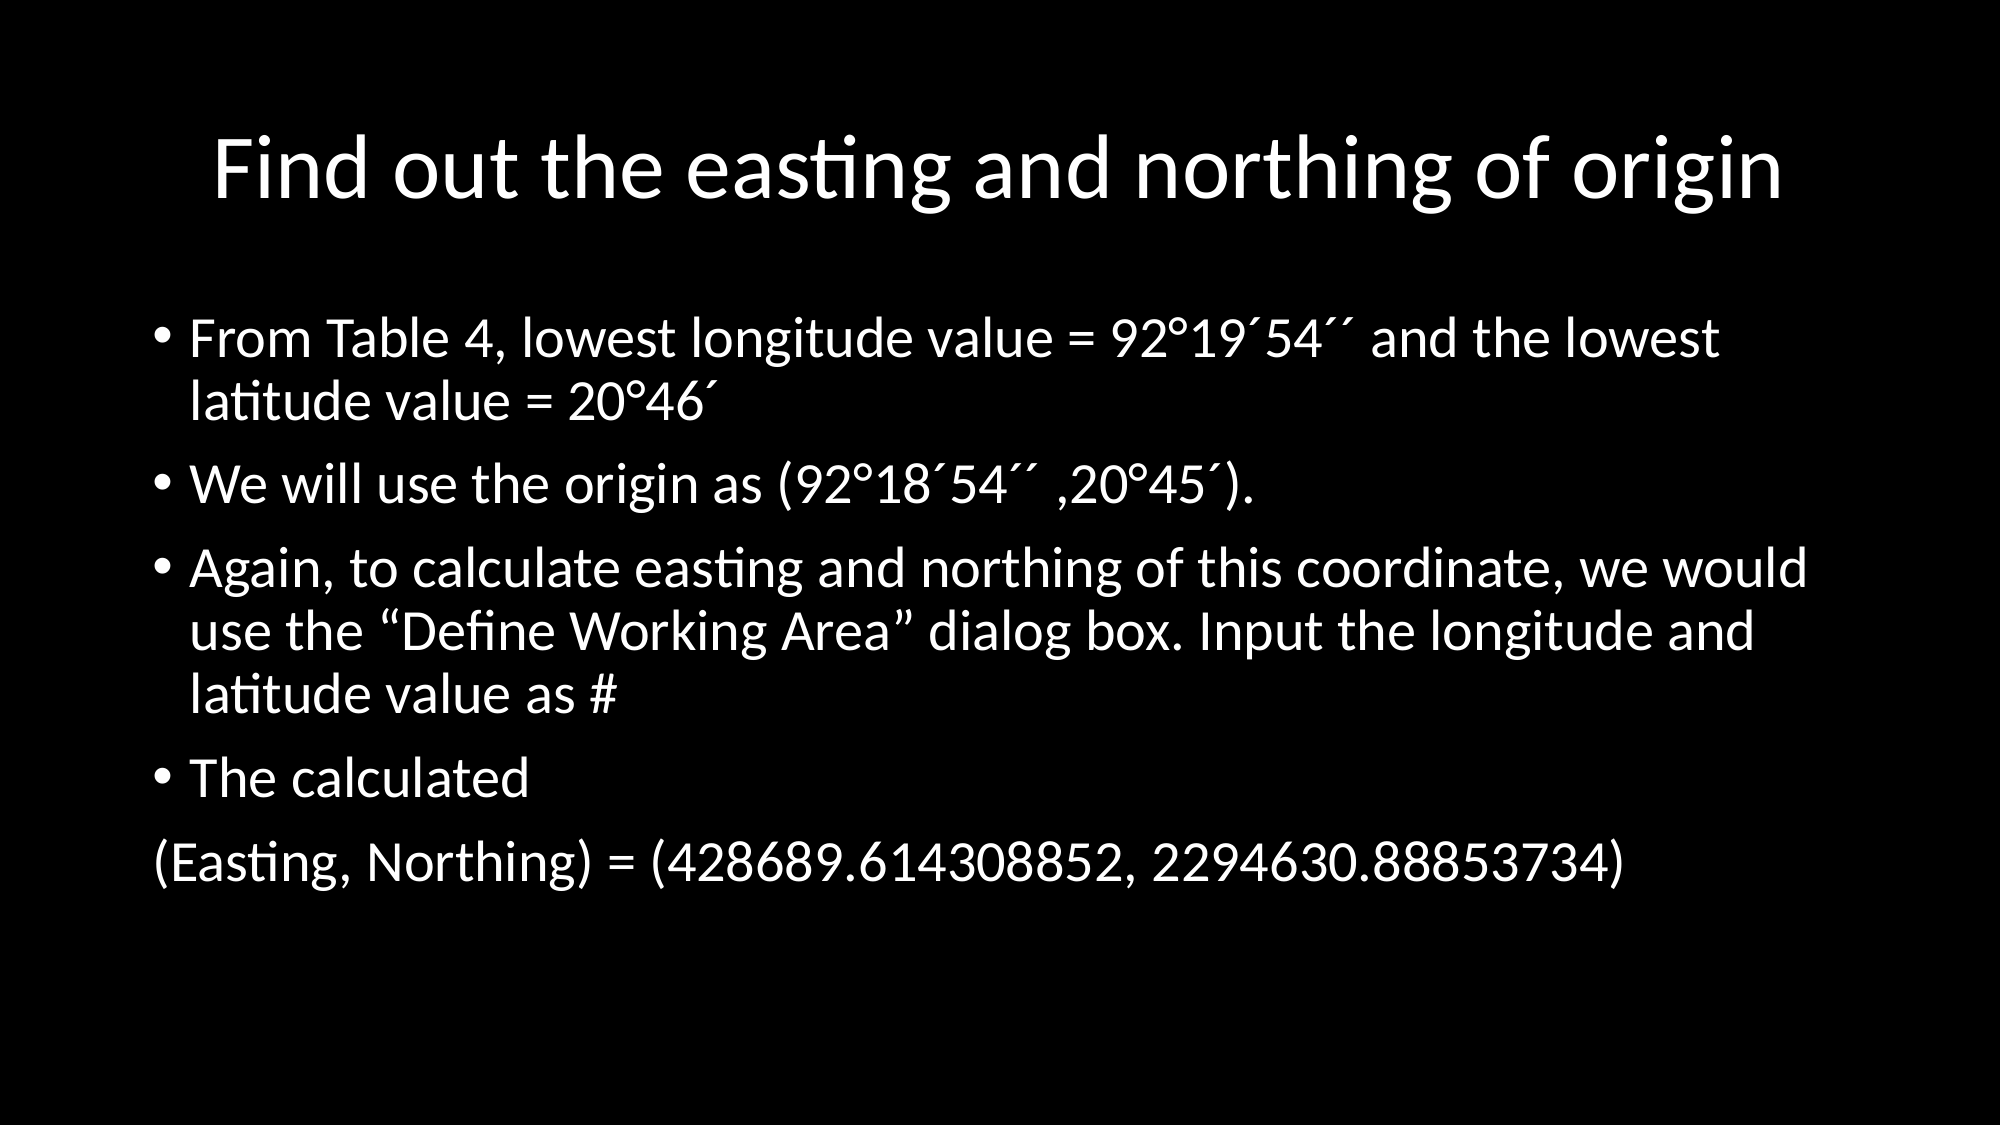

# Find out the easting and northing of origin
From Table 4, lowest longitude value = 92°19´54´´ and the lowest latitude value = 20°46´
We will use the origin as (92°18´54´´ ,20°45´).
Again, to calculate easting and northing of this coordinate, we would use the “Define Working Area” dialog box. Input the longitude and latitude value as #
The calculated
(Easting, Northing) = (428689.614308852, 2294630.88853734)